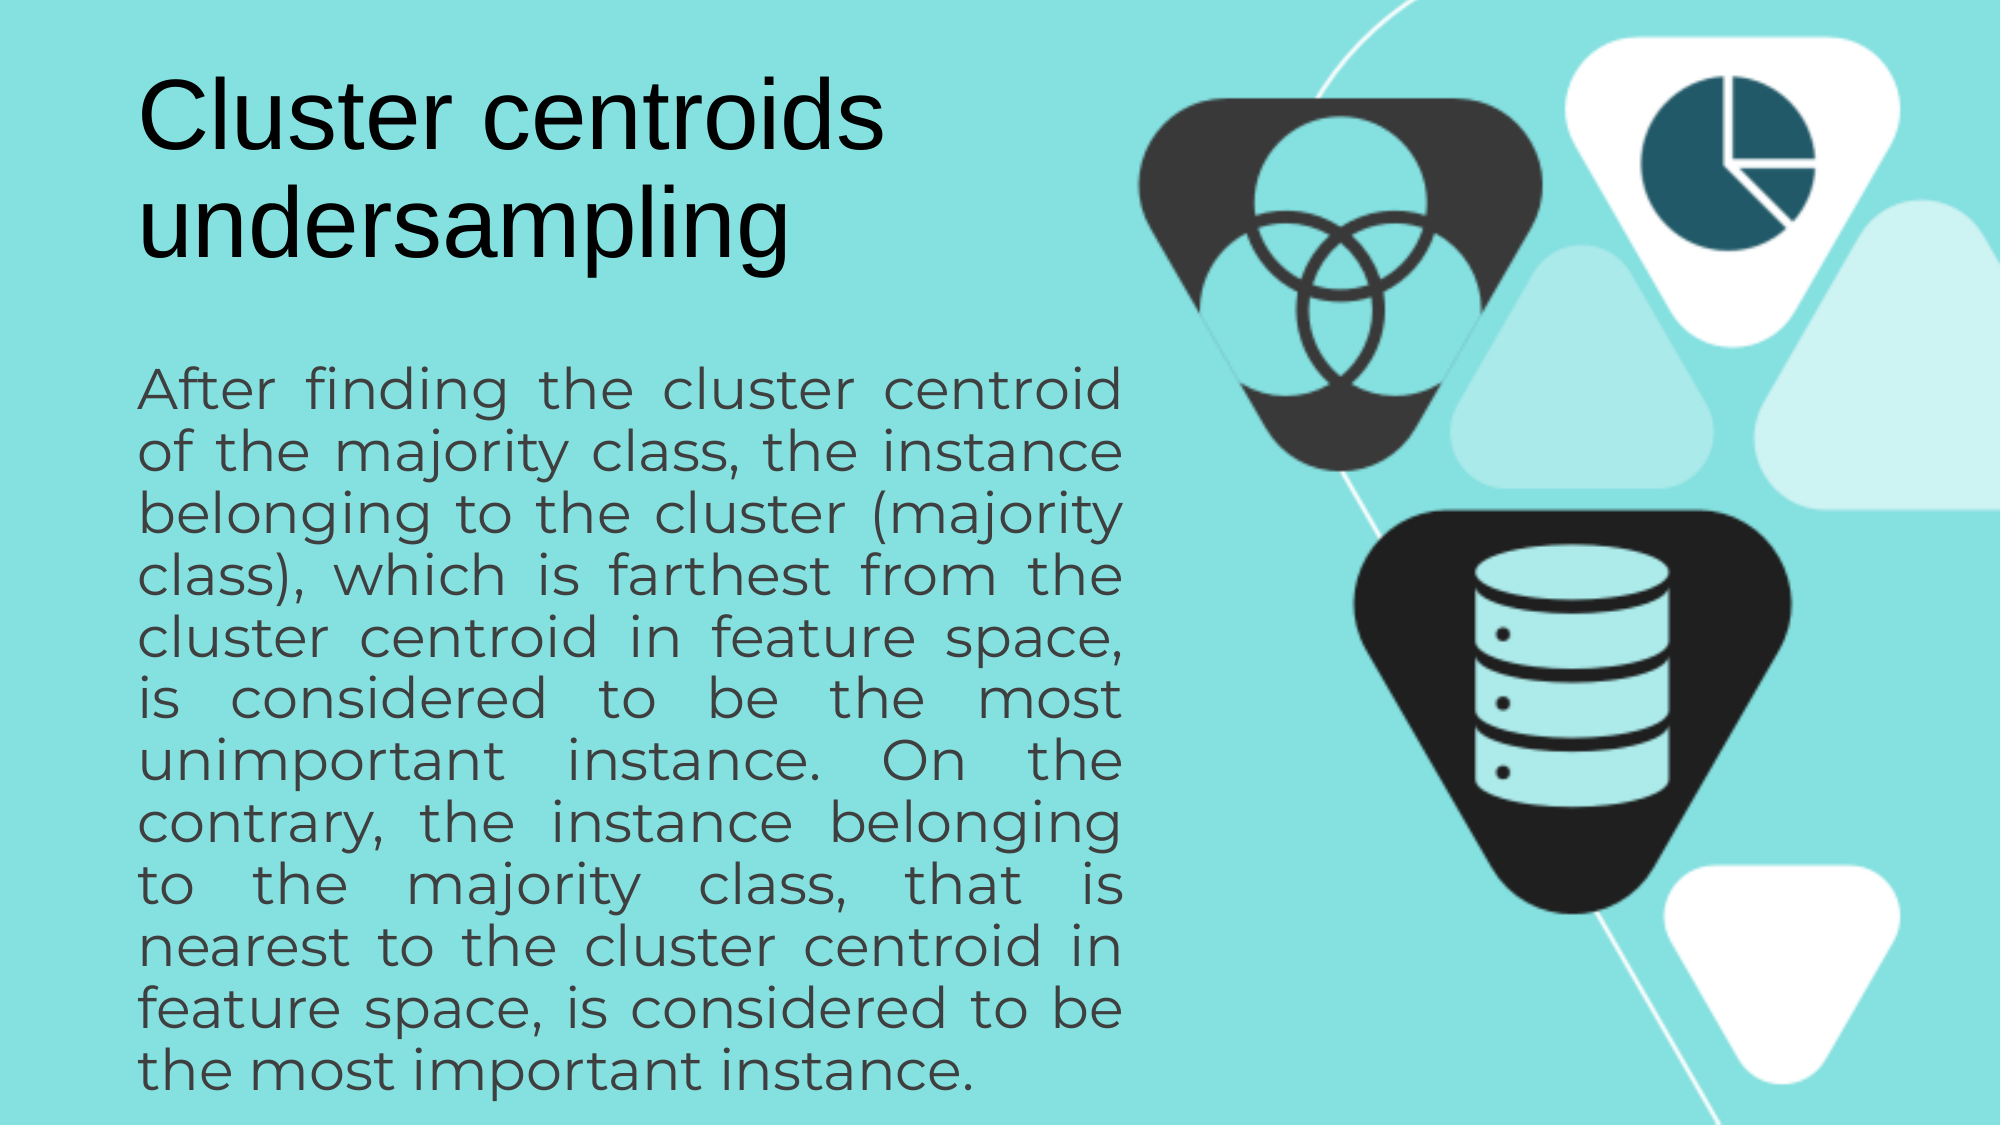

# Cluster centroids undersampling
After finding the cluster centroid of the majority class, the instance belonging to the cluster (majority class), which is farthest from the cluster centroid in feature space, is considered to be the most unimportant instance. On the contrary, the instance belonging to the majority class, that is nearest to the cluster centroid in feature space, is considered to be the most important instance.